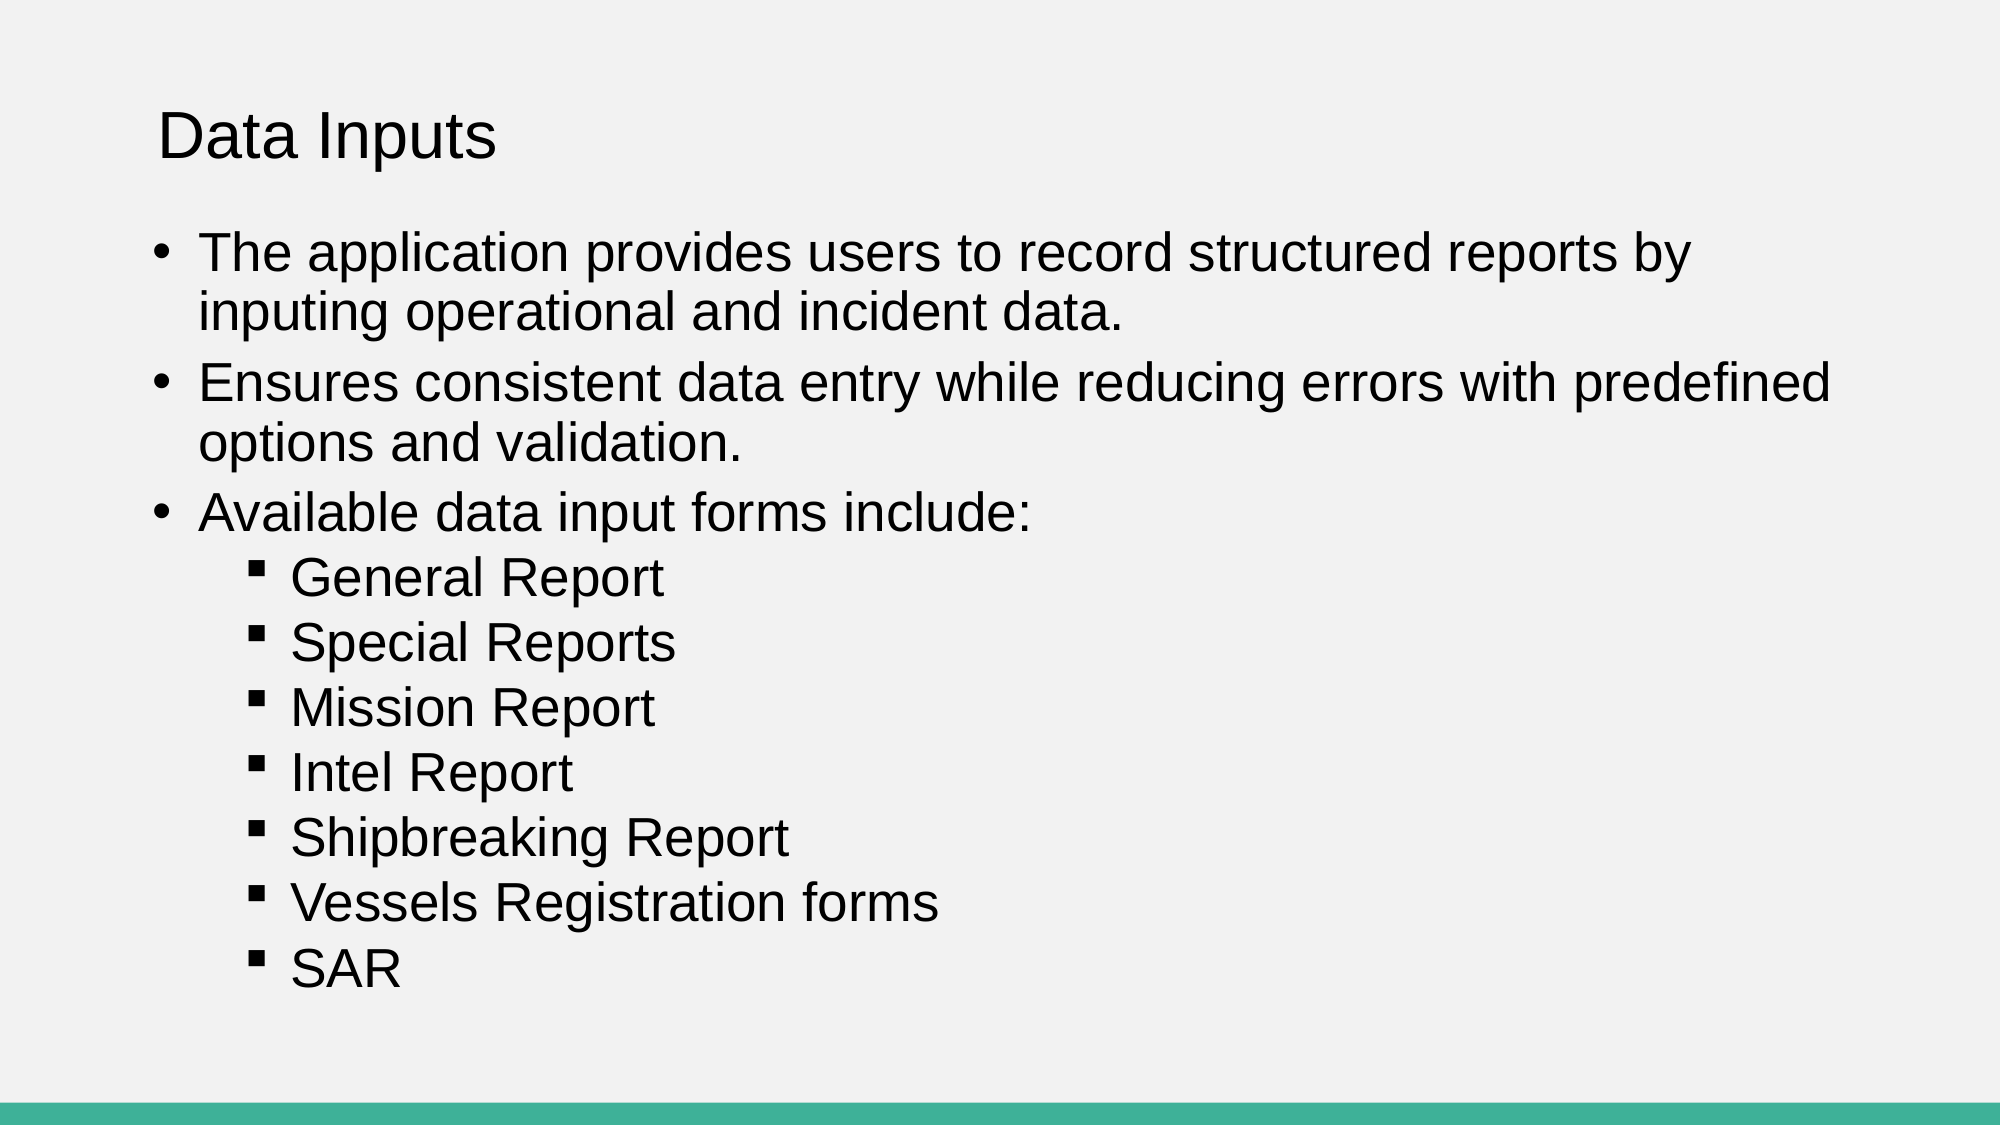

# Data Inputs
The application provides users to record structured reports by inputing operational and incident data.
Ensures consistent data entry while reducing errors with predefined options and validation.
Available data input forms include:
General Report
Special Reports
Mission Report
Intel Report
Shipbreaking Report
Vessels Registration forms
SAR